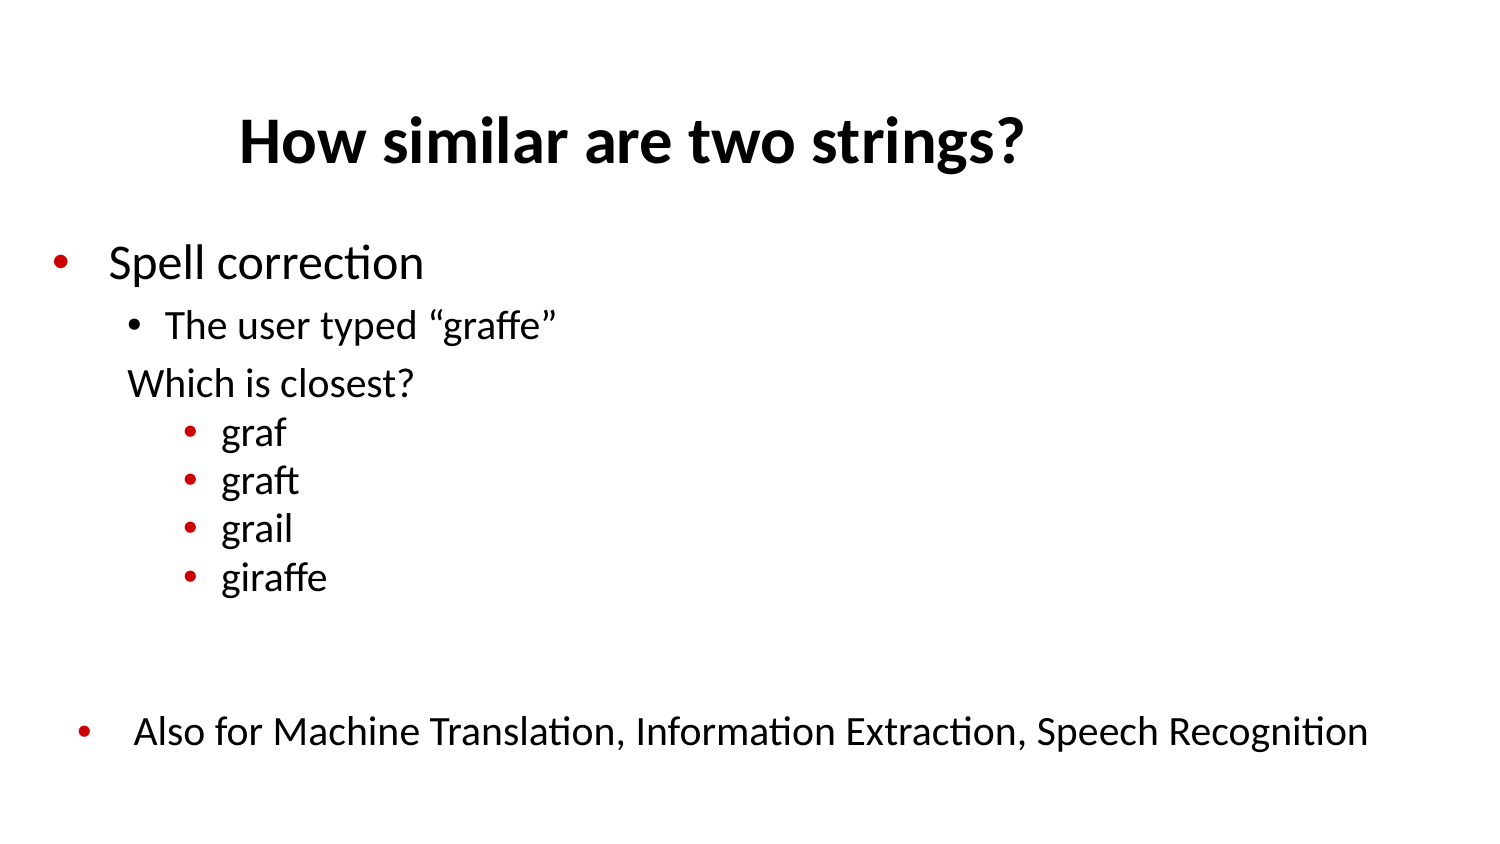

How similar are two strings?
Spell correction
The user typed “graffe”
Which is closest?
graf
graft
grail
giraffe

Also for Machine Translation, Information Extraction, Speech Recognition